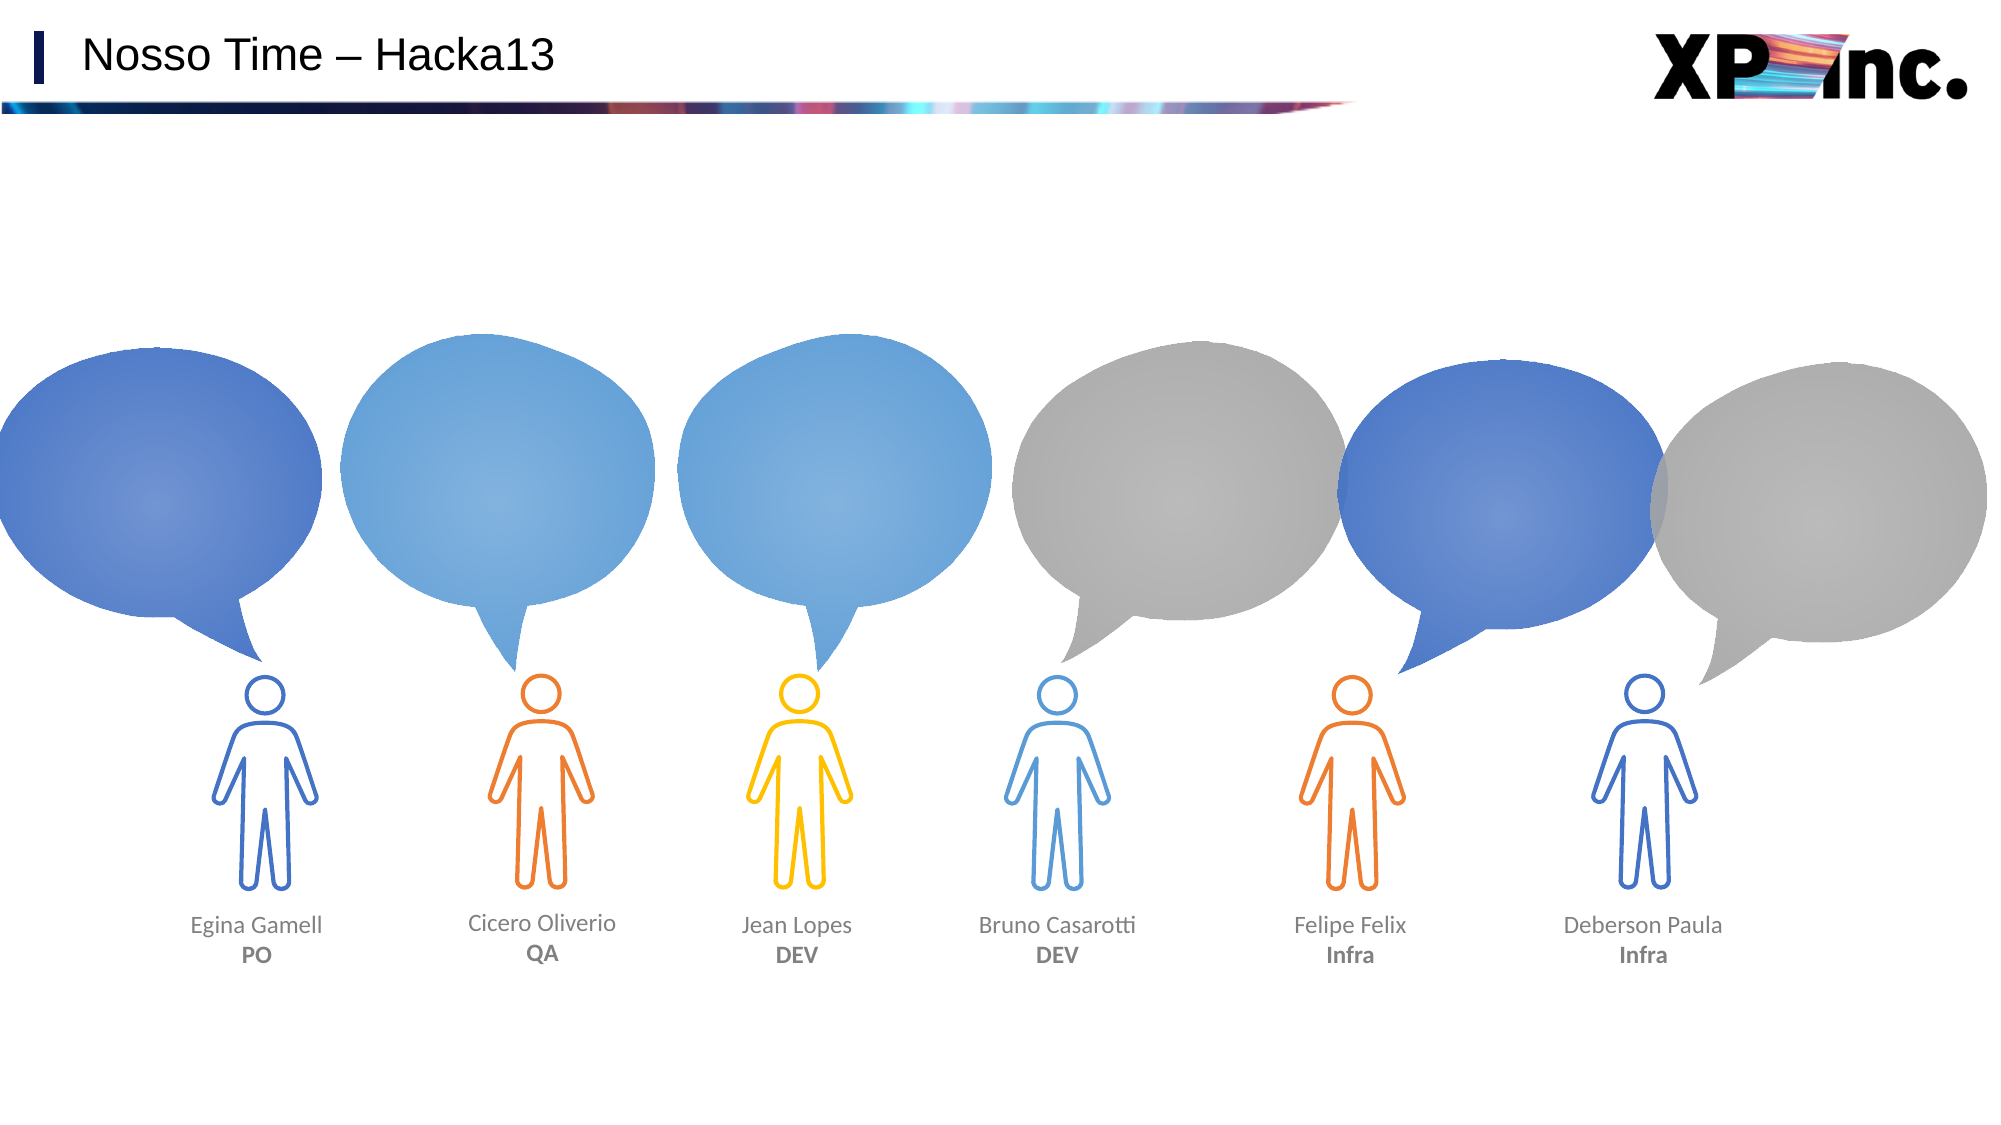

# Nosso Time – Hacka13

Cicero Oliverio
QA
Felipe Felix
Infra
Deberson Paula
Infra
Bruno Casarotti
DEV
Jean Lopes
DEV
Egina Gamell
PO